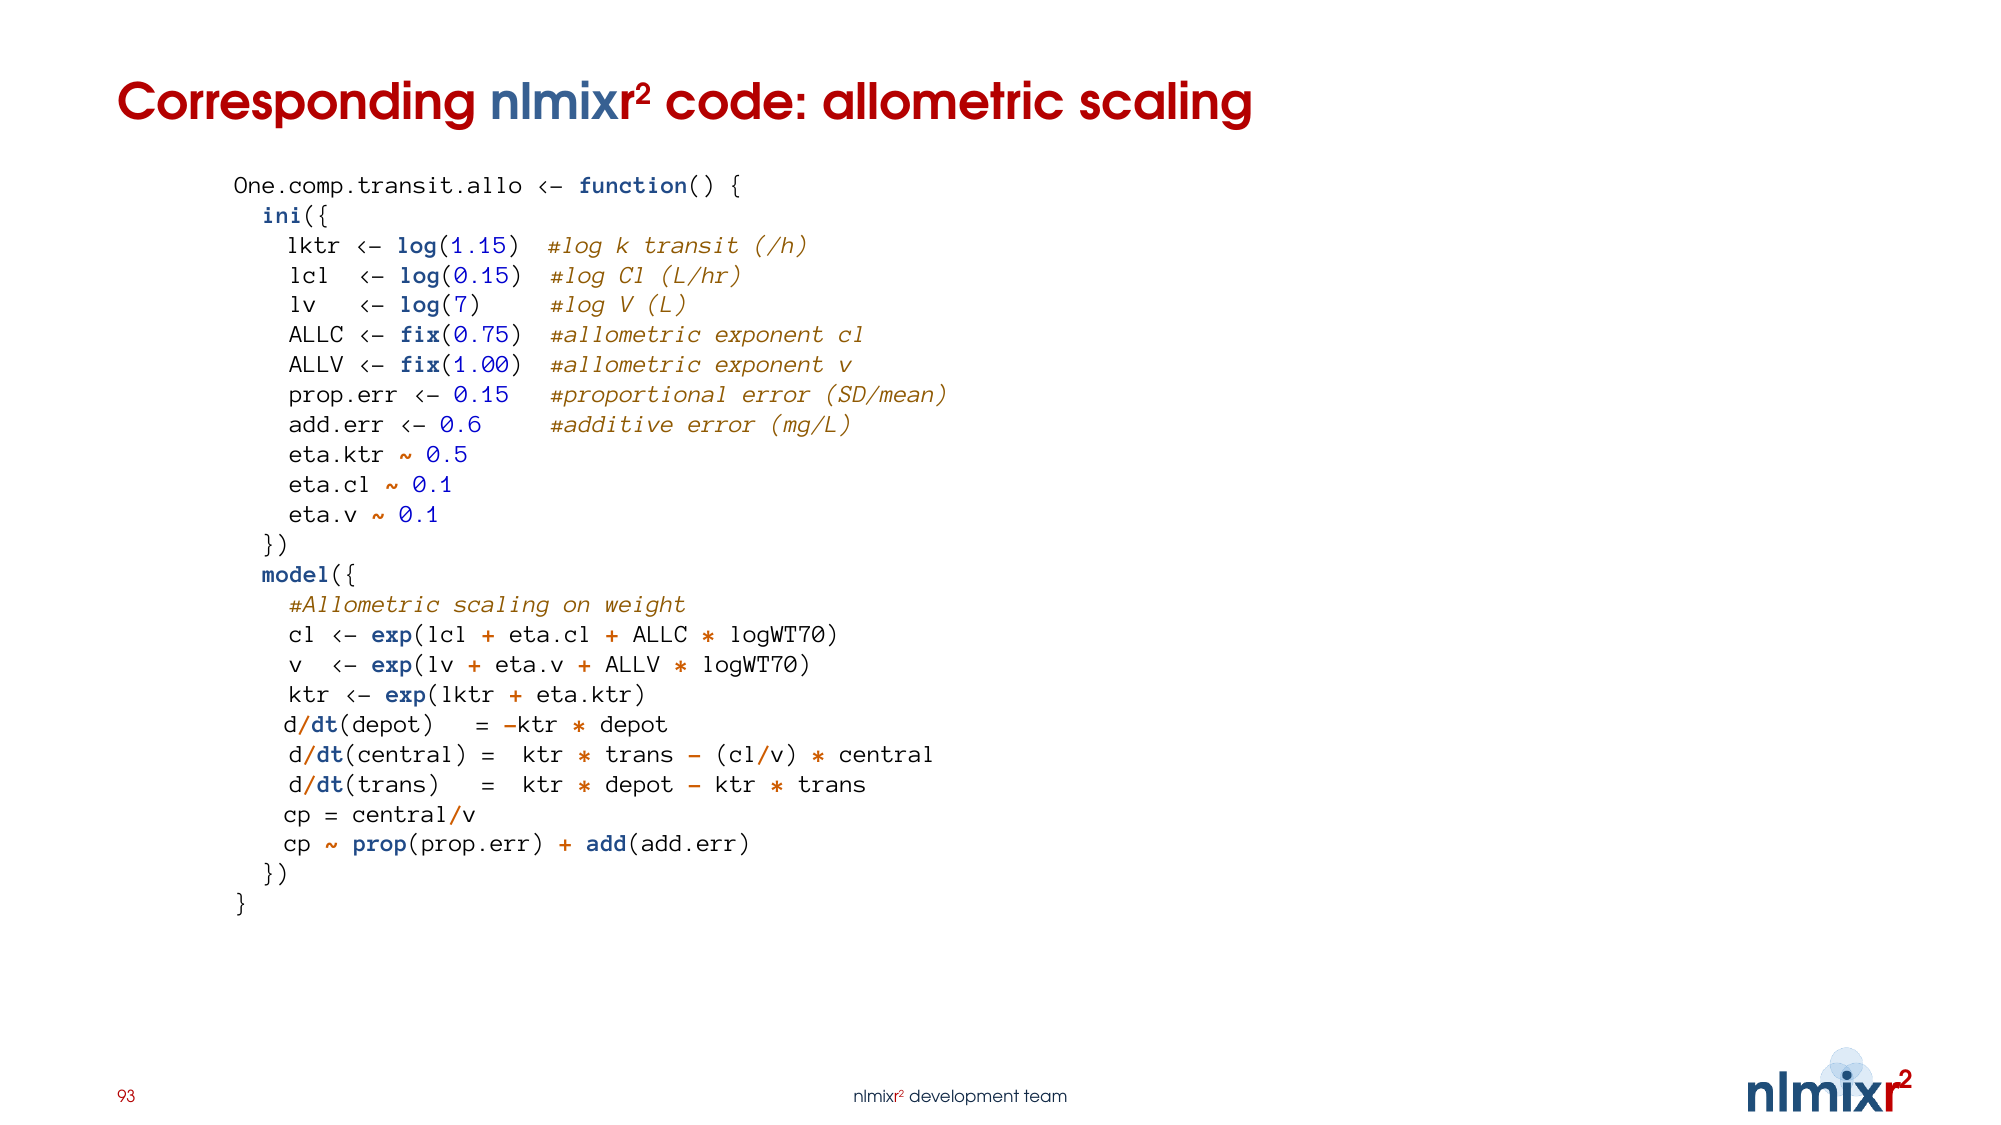

# Corresponding nlmixr2 code: allometric scaling
One.comp.transit.allo <- function() {
  ini({
     lktr <- log(1.15)  #log k transit (/h)
    lcl  <- log(0.15)  #log Cl (L/hr)
    lv   <- log(7)     #log V (L)
    ALLC <- fix(0.75)  #allometric exponent cl
    ALLV <- fix(1.00)  #allometric exponent v
    prop.err <- 0.15   #proportional error (SD/mean)
    add.err <- 0.6     #additive error (mg/L)
    eta.ktr ~ 0.5
    eta.cl ~ 0.1
    eta.v ~ 0.1
  })
  model({
    #Allometric scaling on weight
    cl <- exp(lcl + eta.cl + ALLC * logWT70)
    v  <- exp(lv + eta.v + ALLV * logWT70)
    ktr <- exp(lktr + eta.ktr)
         d/dt(depot)   = -ktr * depot
    d/dt(central) =  ktr * trans - (cl/v) * central
    d/dt(trans)   =  ktr * depot - ktr * trans
         cp = central/v
         cp ~ prop(prop.err) + add(add.err)
  })
}

93
nlmixr2 development team